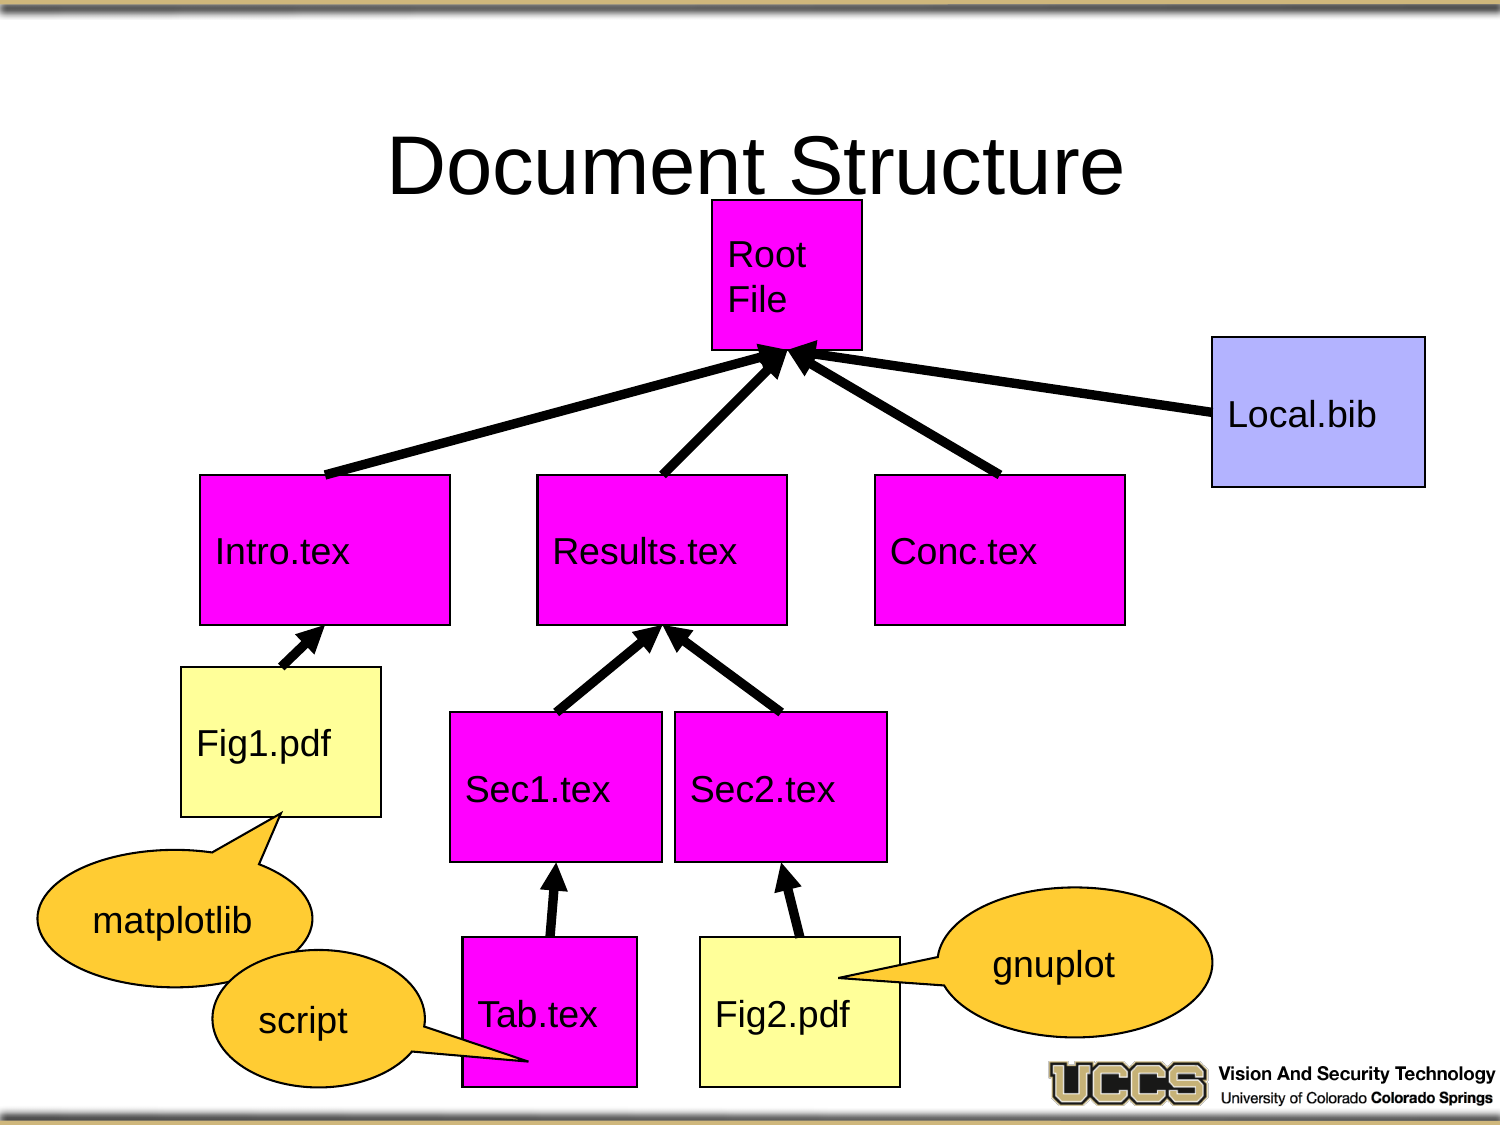

# Document Structure
Root
File
Local.bib
Intro.tex
Results.tex
Conc.tex
Fig1.pdf
Sec1.tex
Sec2.tex
matplotlib
gnuplot
Tab.tex
Fig2.pdf
script